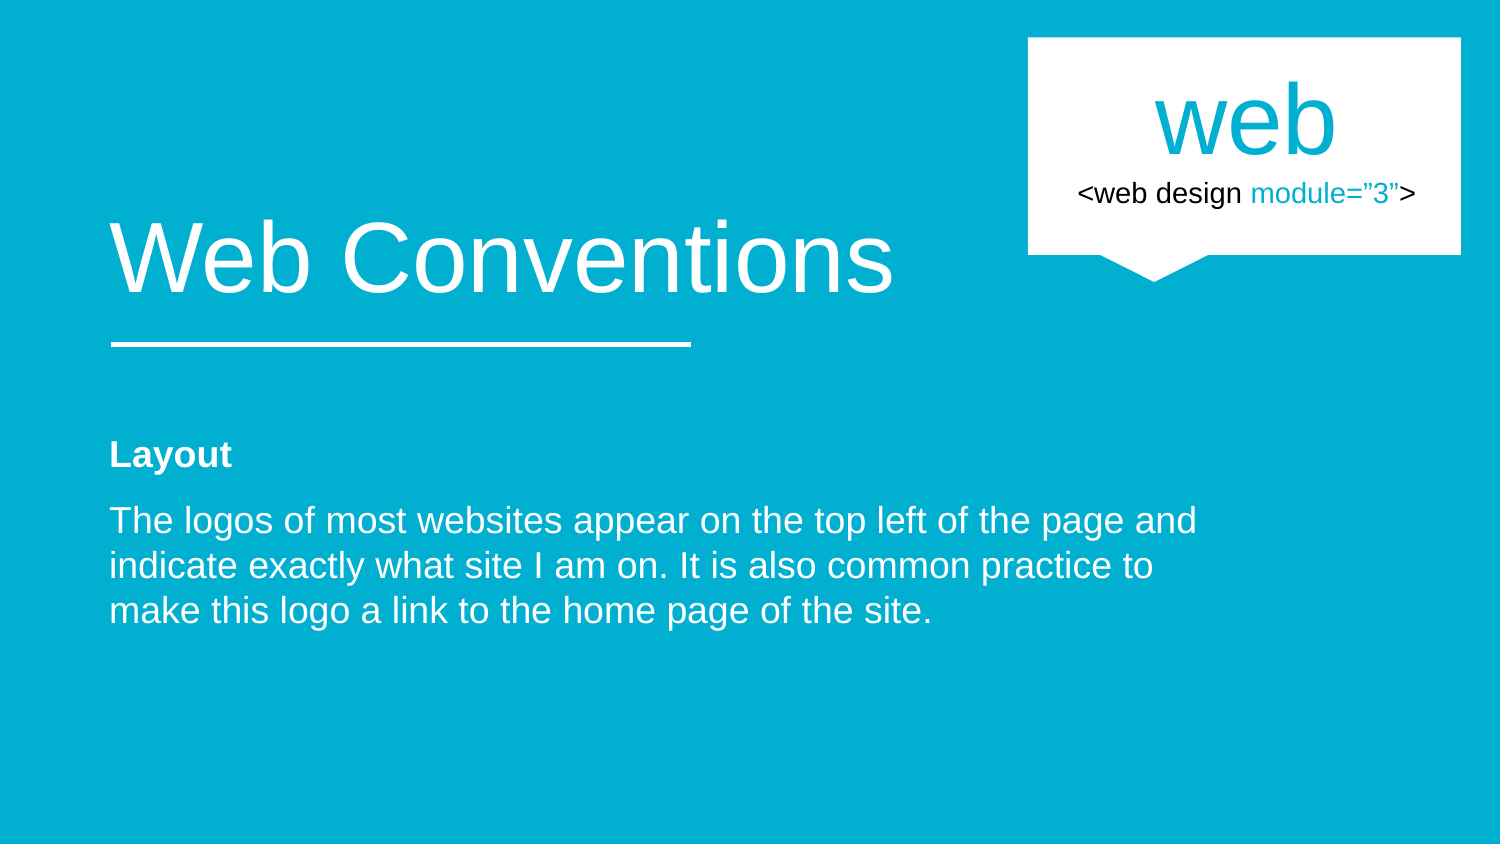

web
<web design module=”3”>
Web Conventions
Layout
The logos of most websites appear on the top left of the page and indicate exactly what site I am on. It is also common practice to make this logo a link to the home page of the site.